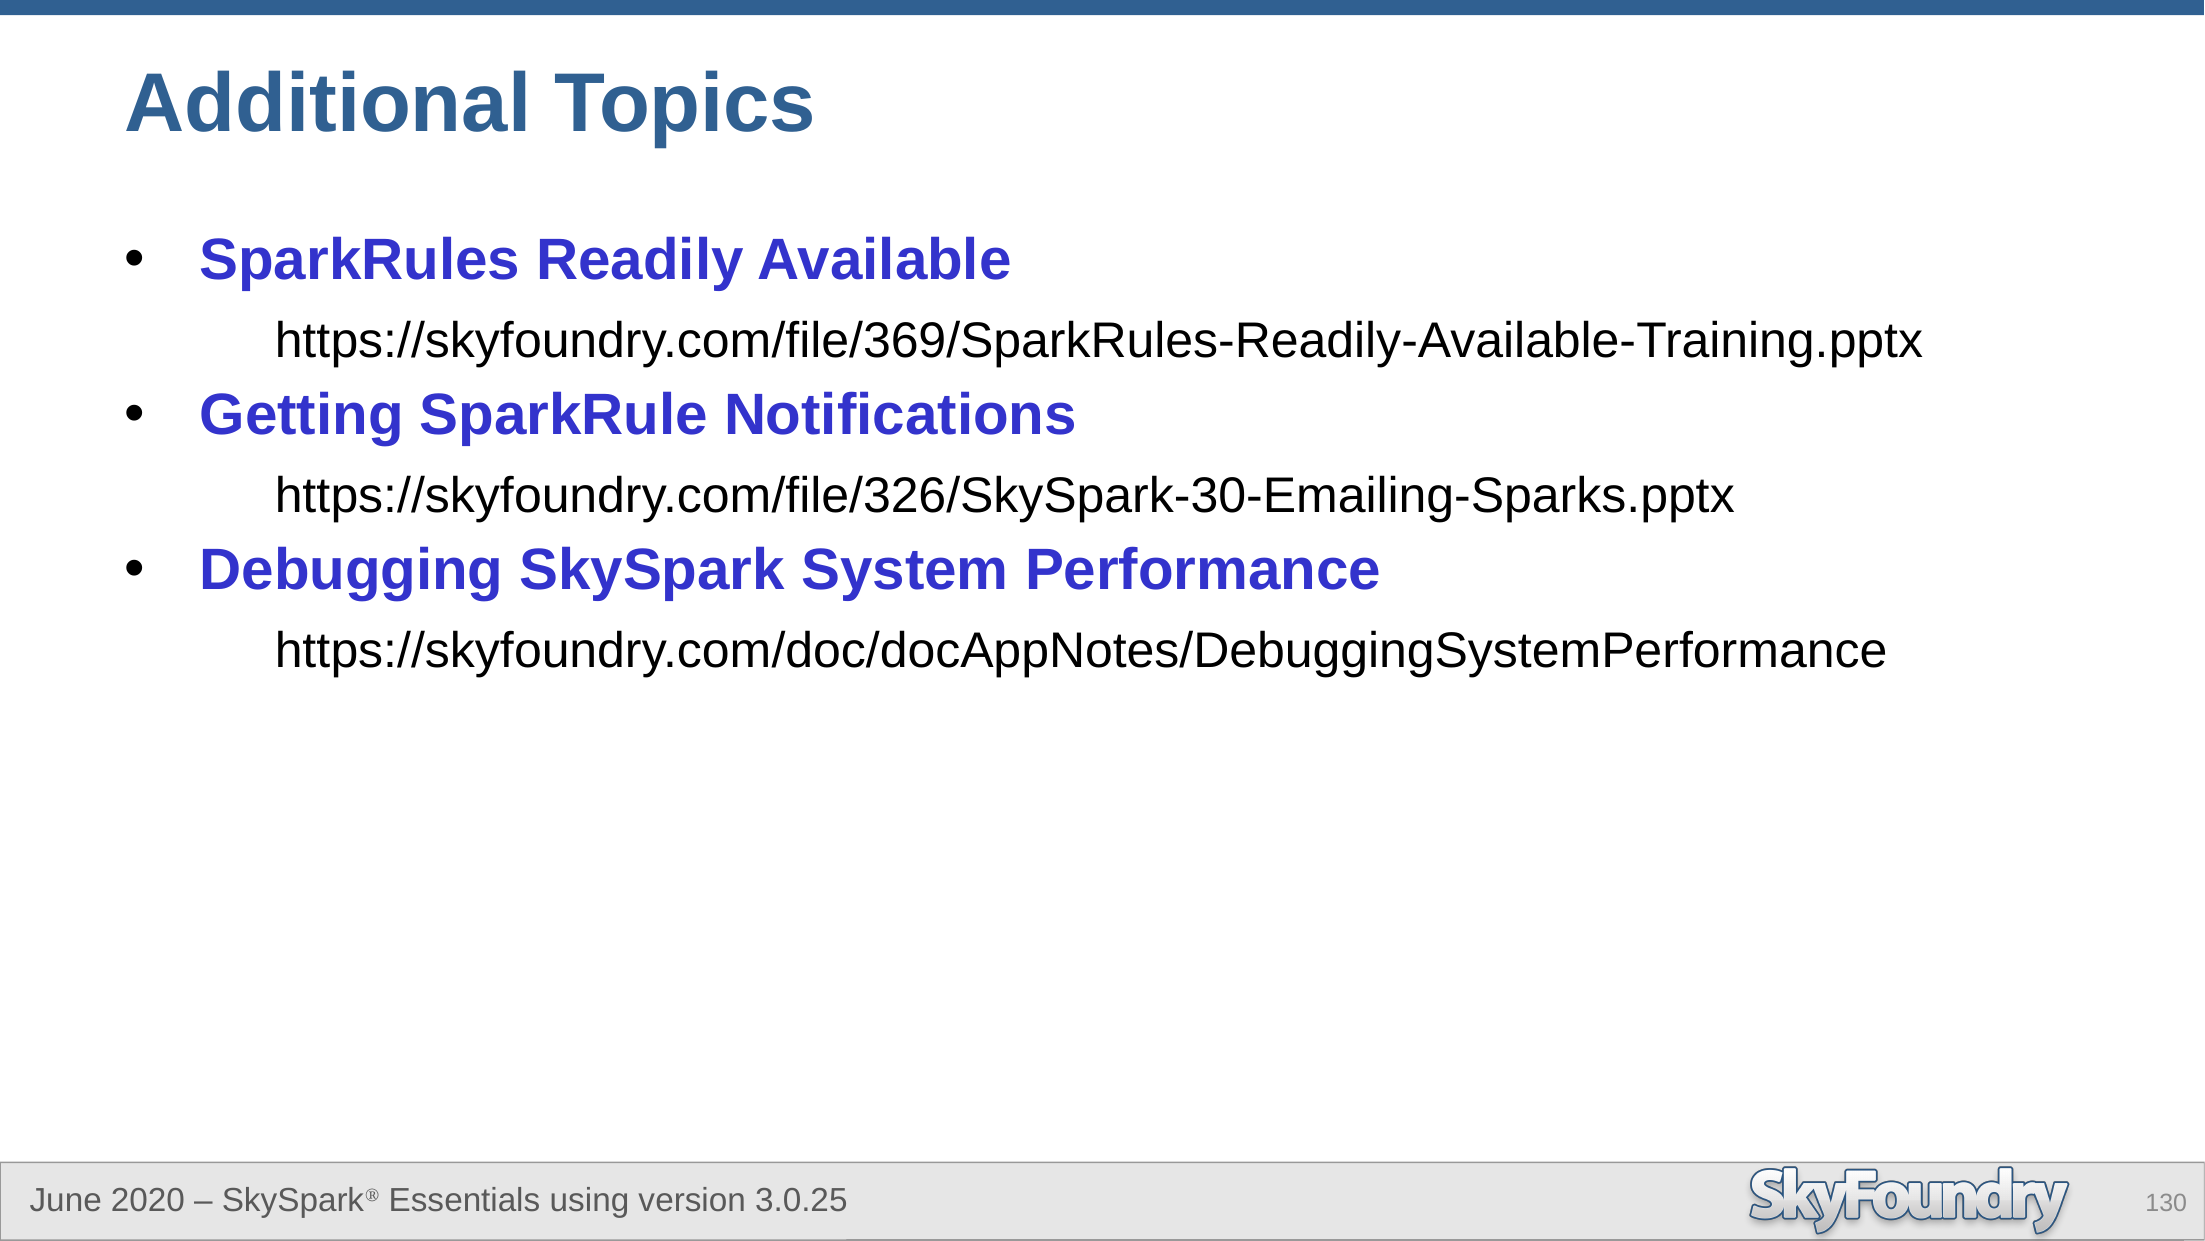

# Additional Topics
SparkRules Readily Available
	https://skyfoundry.com/file/369/SparkRules-Readily-Available-Training.pptx
Getting SparkRule Notifications
	https://skyfoundry.com/file/326/SkySpark-30-Emailing-Sparks.pptx
Debugging SkySpark System Performance
	https://skyfoundry.com/doc/docAppNotes/DebuggingSystemPerformance

130